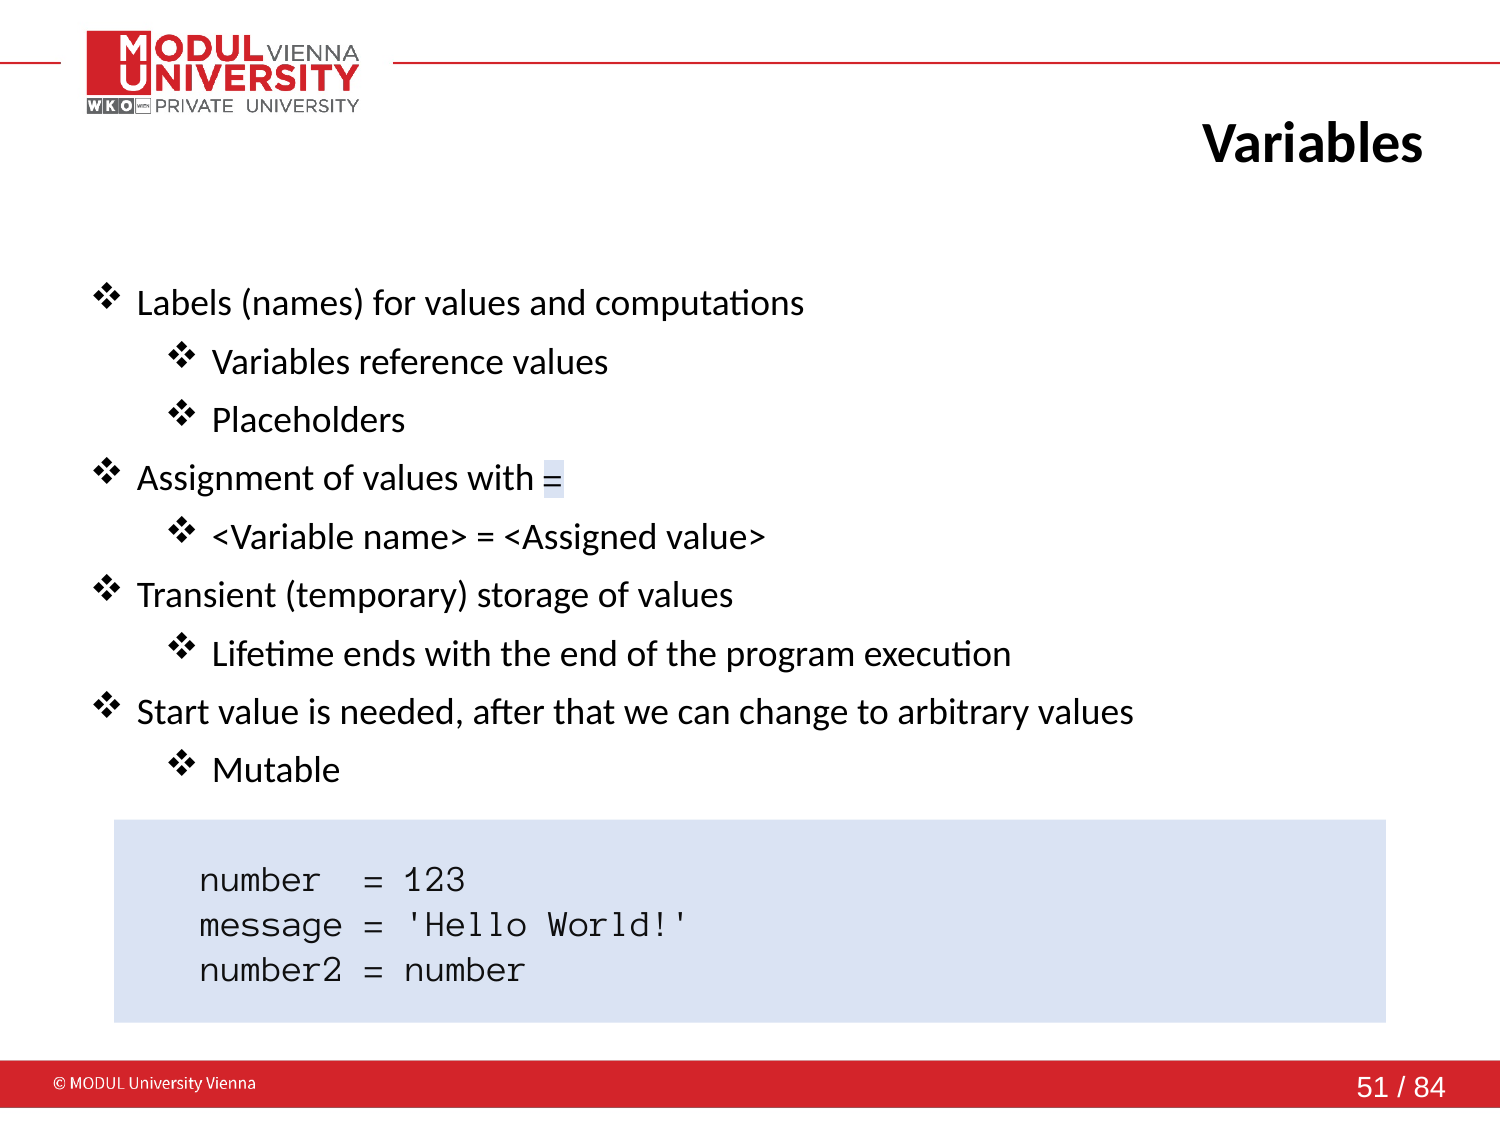

# Variables
Labels (names) for values and computations
Variables reference values
Placeholders
Assignment of values with =
<Variable name> = <Assigned value>
Transient (temporary) storage of values
Lifetime ends with the end of the program execution
Start value is needed, after that we can change to arbitrary values
Mutable
 number  = 123
 message = 'Hello World!'
 number2 = number